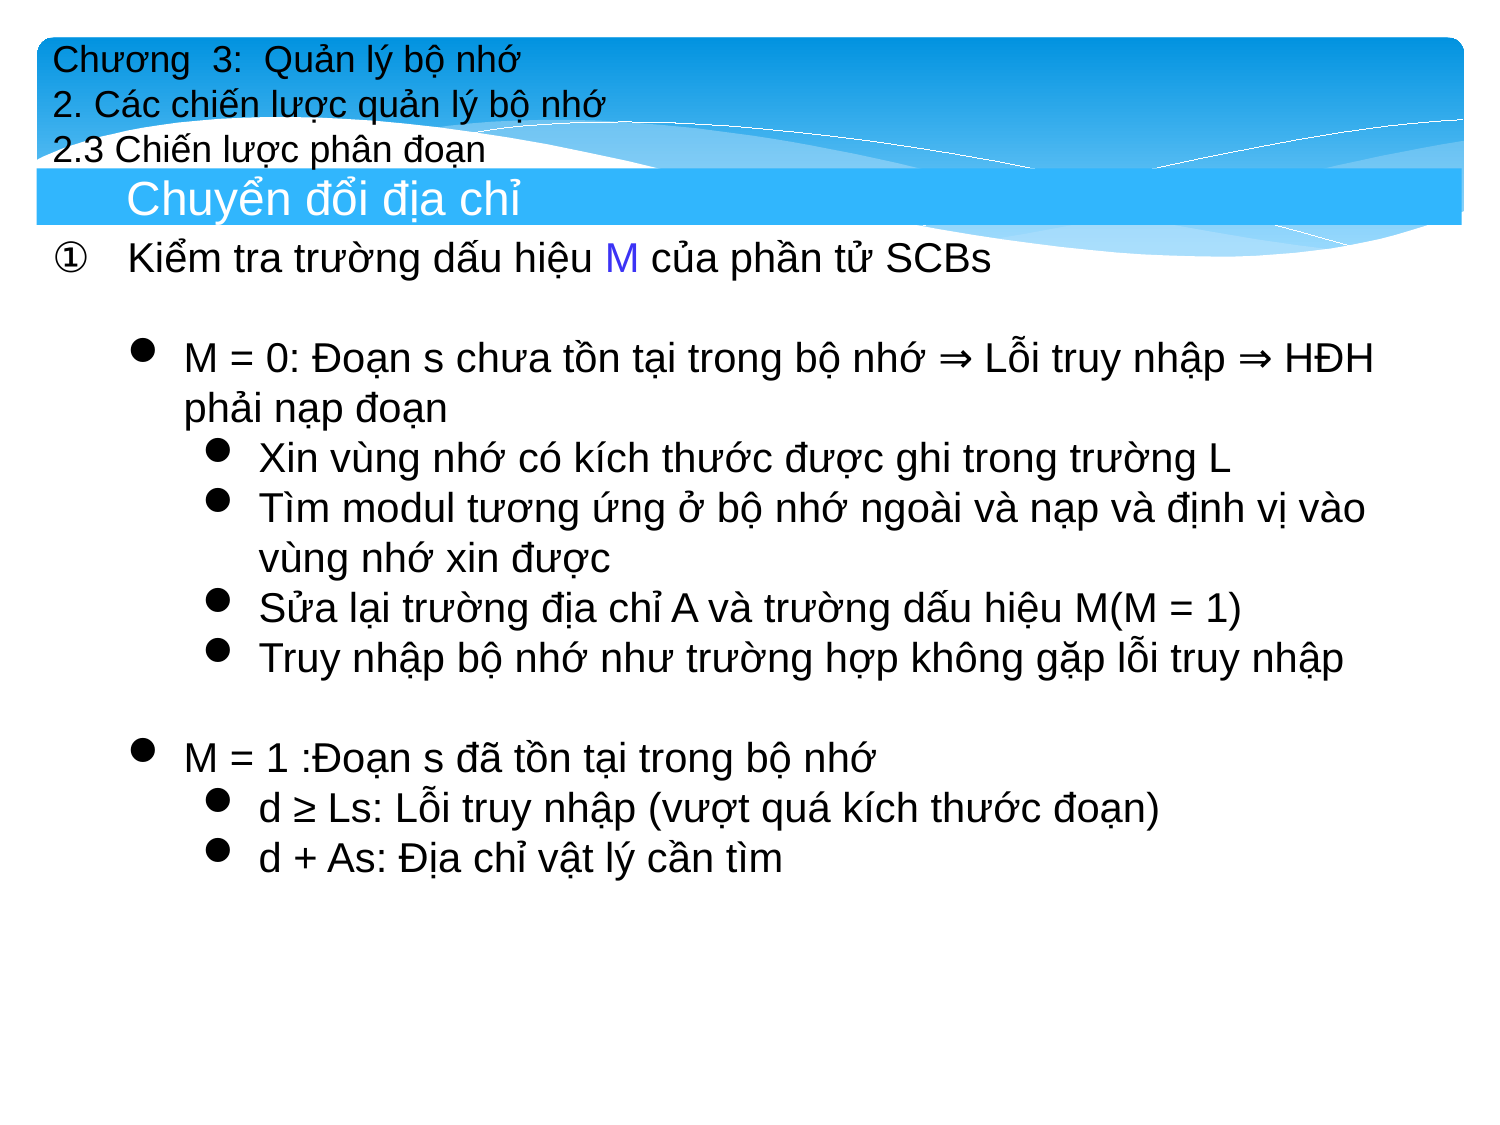

Chương  3:  Quản lý bộ nhớ
2. Các chiến lược quản lý bộ nhớ
2.3 Chiến lược phân đoạn
Chuyển đổi địa chỉ
Kiểm tra trường dấu hiệu M của phần tử SCBs

M = 0: Đoạn s chưa tồn tại trong bộ nhớ ⇒ Lỗi truy nhập ⇒ HĐH phải nạp đoạn
Xin vùng nhớ có kích thước được ghi trong trường L
Tìm modul tương ứng ở bộ nhớ ngoài và nạp và định vị vào vùng nhớ xin được
Sửa lại trường địa chỉ A và trường dấu hiệu M(M = 1)
Truy nhập bộ nhớ như trường hợp không gặp lỗi truy nhập

M = 1 :Đoạn s đã tồn tại trong bộ nhớ
d ≥ Ls: Lỗi truy nhập (vượt quá kích thước đoạn)
d + As: Địa chỉ vật lý cần tìm